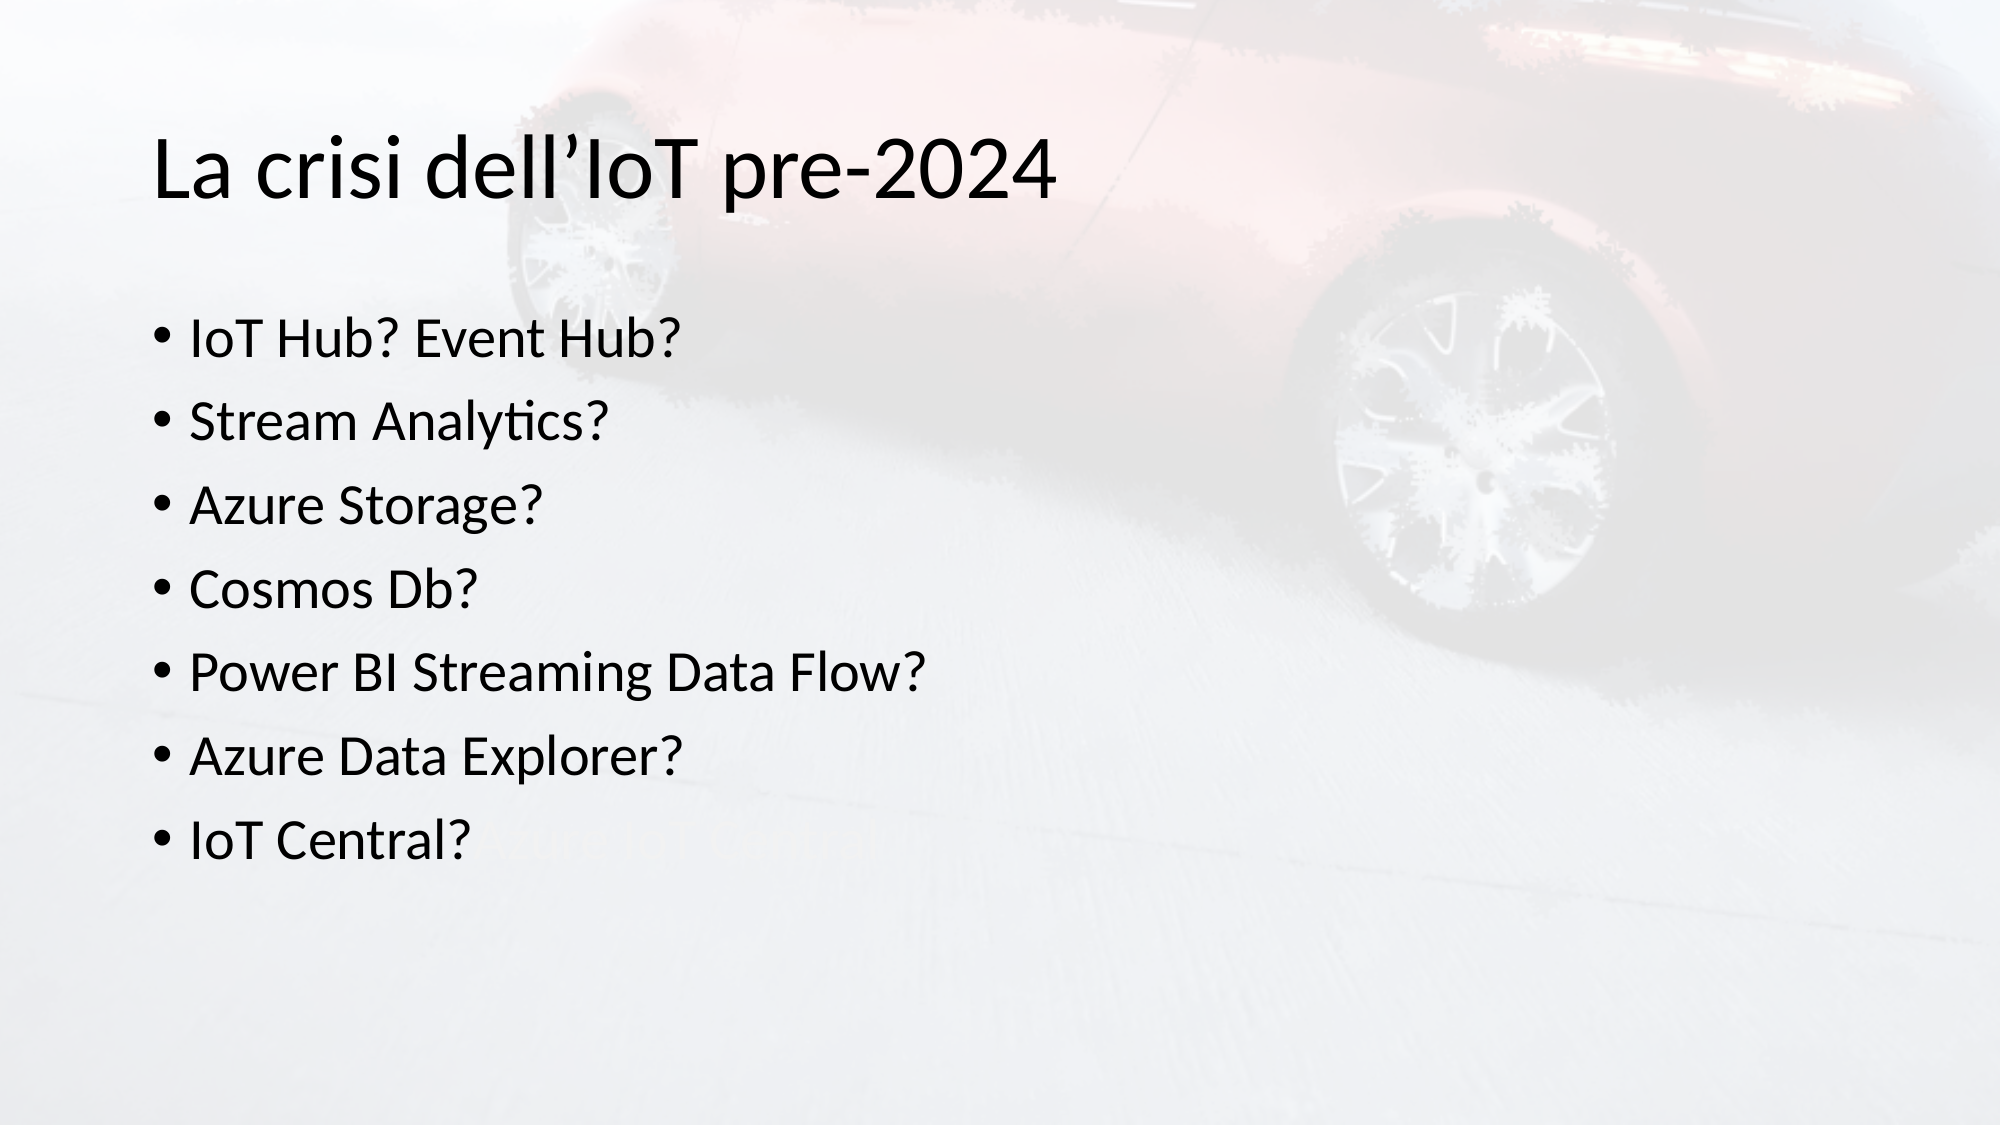

# La crisi dell’IoT pre-2024
IoT Hub? Event Hub?
Stream Analytics?
Azure Storage?
Cosmos Db?
Power BI Streaming Data Flow?
Azure Data Explorer?
IoT Central?Azure IoT Central